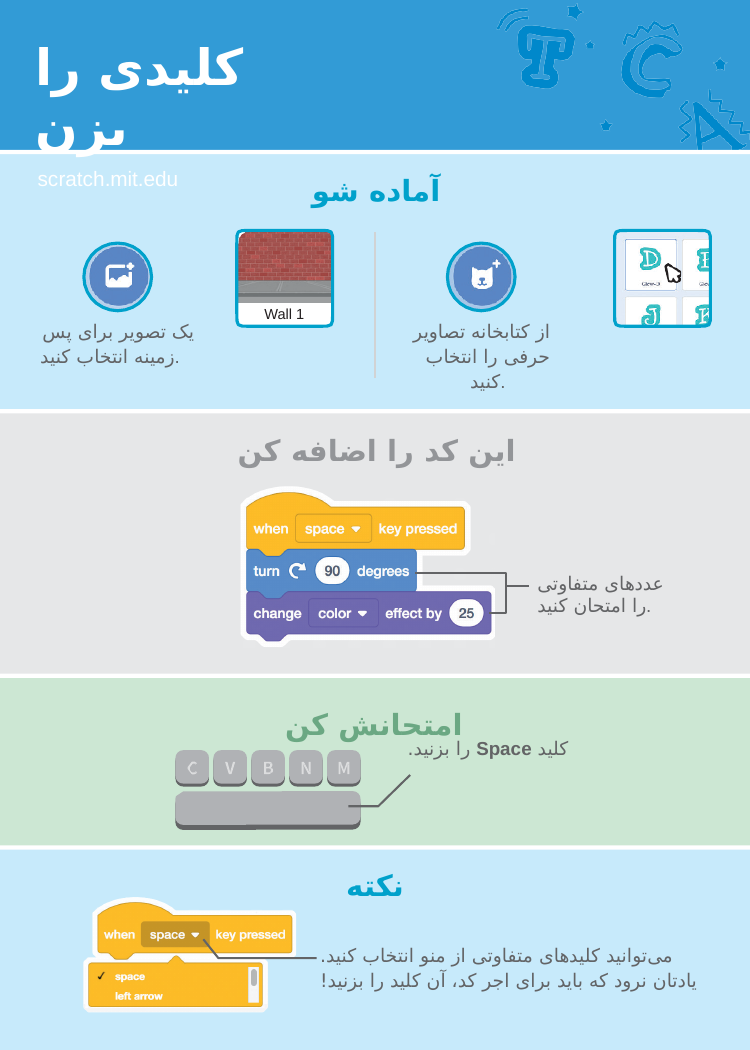

# کلیدی را بزن
scratch.mit.edu
scratch.mit.edu

آماده شو

Wall 1
یک تصویر برای پس زمینه انتخاب کنید.
از کتابخانه تصاویر حرفی را انتخاب کنید.

این کد را اضافه کن

عددهای متفاوتی را امتحان کنید.

امتحانش کن
کلید Space را بزنید.

نکته

می‌توانید کلیدهای متفاوتی از منو انتخاب کنید.
یادتان نرود که باید برای اجر کد، آن کلید را بزنید!